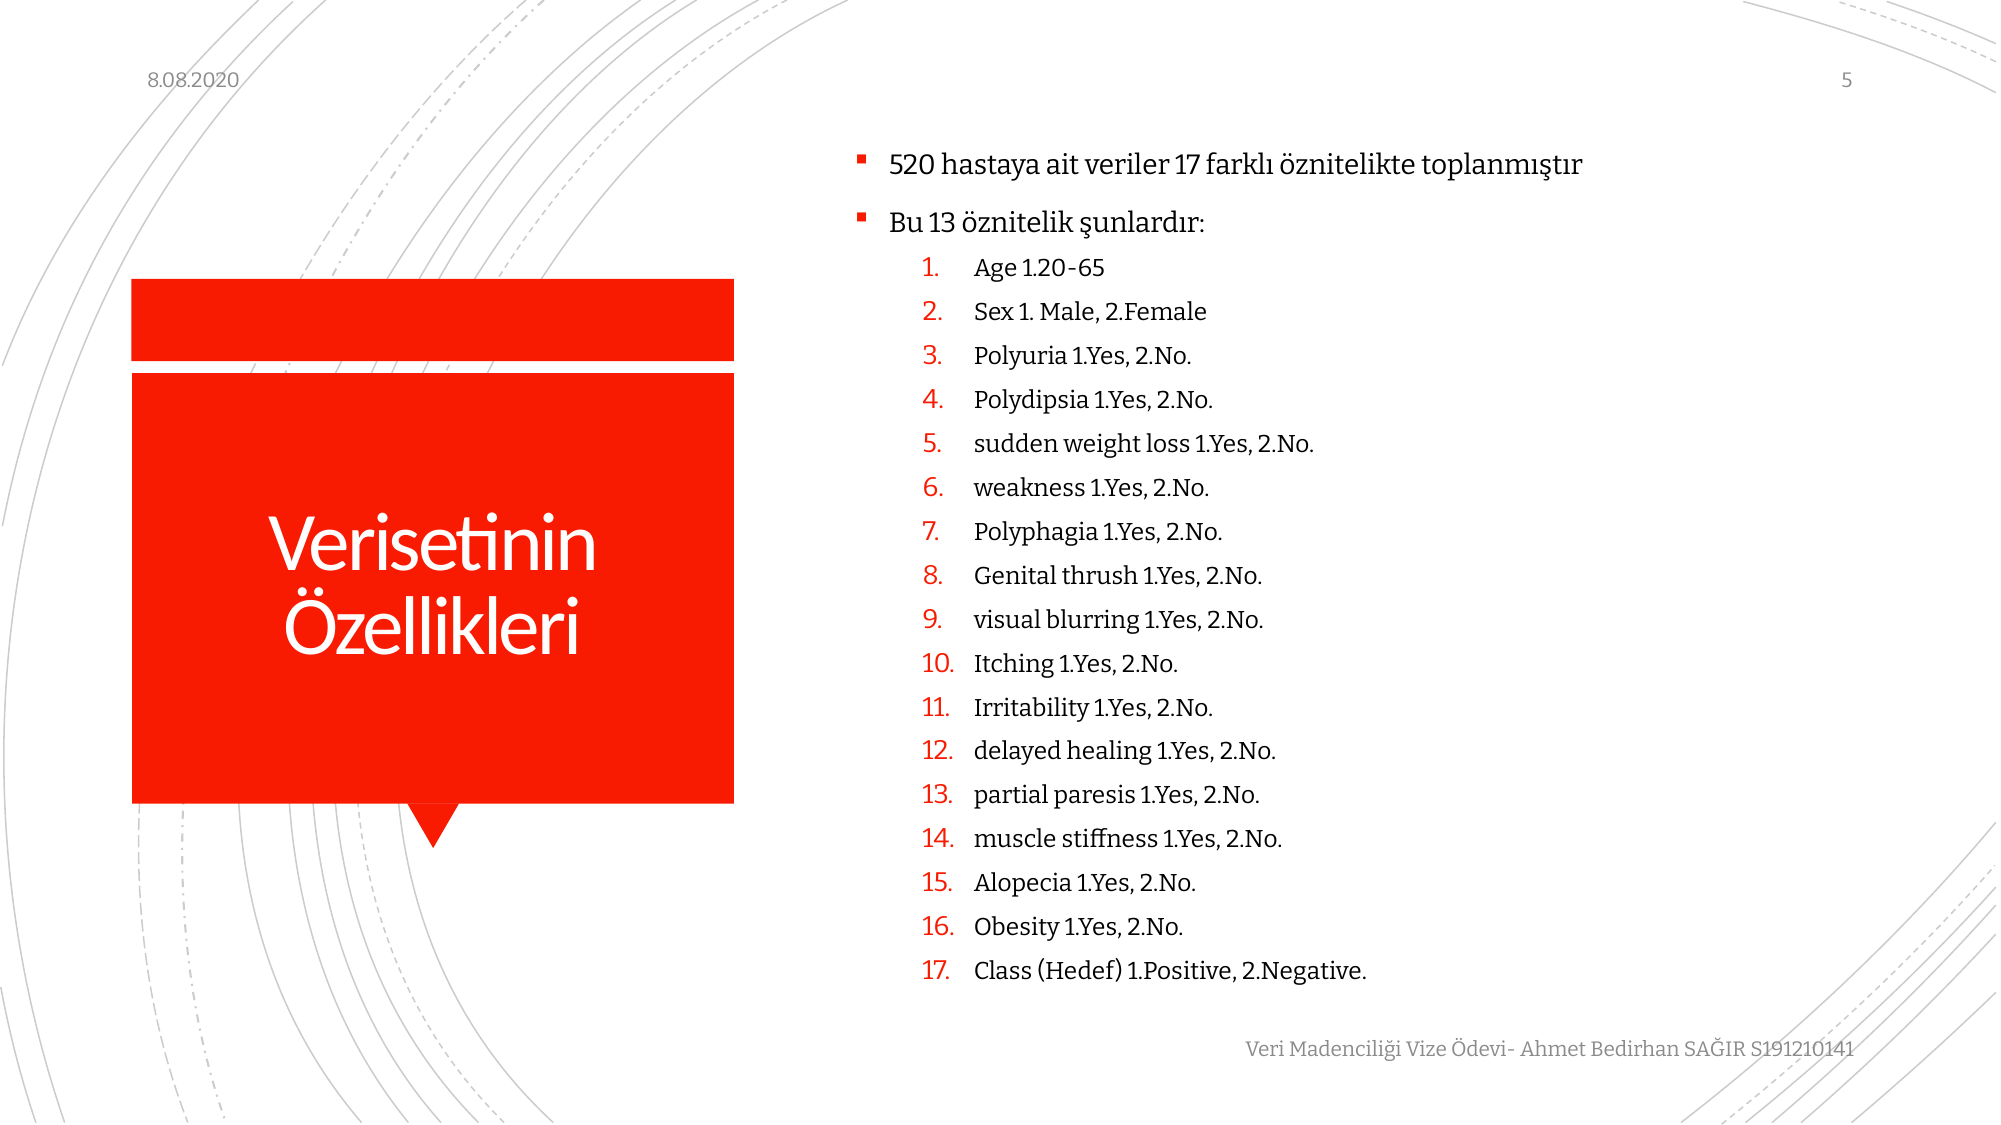

8.08.2020
5
520 hastaya ait veriler 17 farklı öznitelikte toplanmıştır
Bu 13 öznitelik şunlardır:
Age 1.20-65
Sex 1. Male, 2.Female
Polyuria 1.Yes, 2.No.
Polydipsia 1.Yes, 2.No.
sudden weight loss 1.Yes, 2.No.
weakness 1.Yes, 2.No.
Polyphagia 1.Yes, 2.No.
Genital thrush 1.Yes, 2.No.
visual blurring 1.Yes, 2.No.
Itching 1.Yes, 2.No.
Irritability 1.Yes, 2.No.
delayed healing 1.Yes, 2.No.
partial paresis 1.Yes, 2.No.
muscle stiffness 1.Yes, 2.No.
Alopecia 1.Yes, 2.No.
Obesity 1.Yes, 2.No.
Class (Hedef) 1.Positive, 2.Negative.
# Verisetinin Özellikleri
Veri Madenciliği Vize Ödevi- Ahmet Bedirhan SAĞIR S191210141